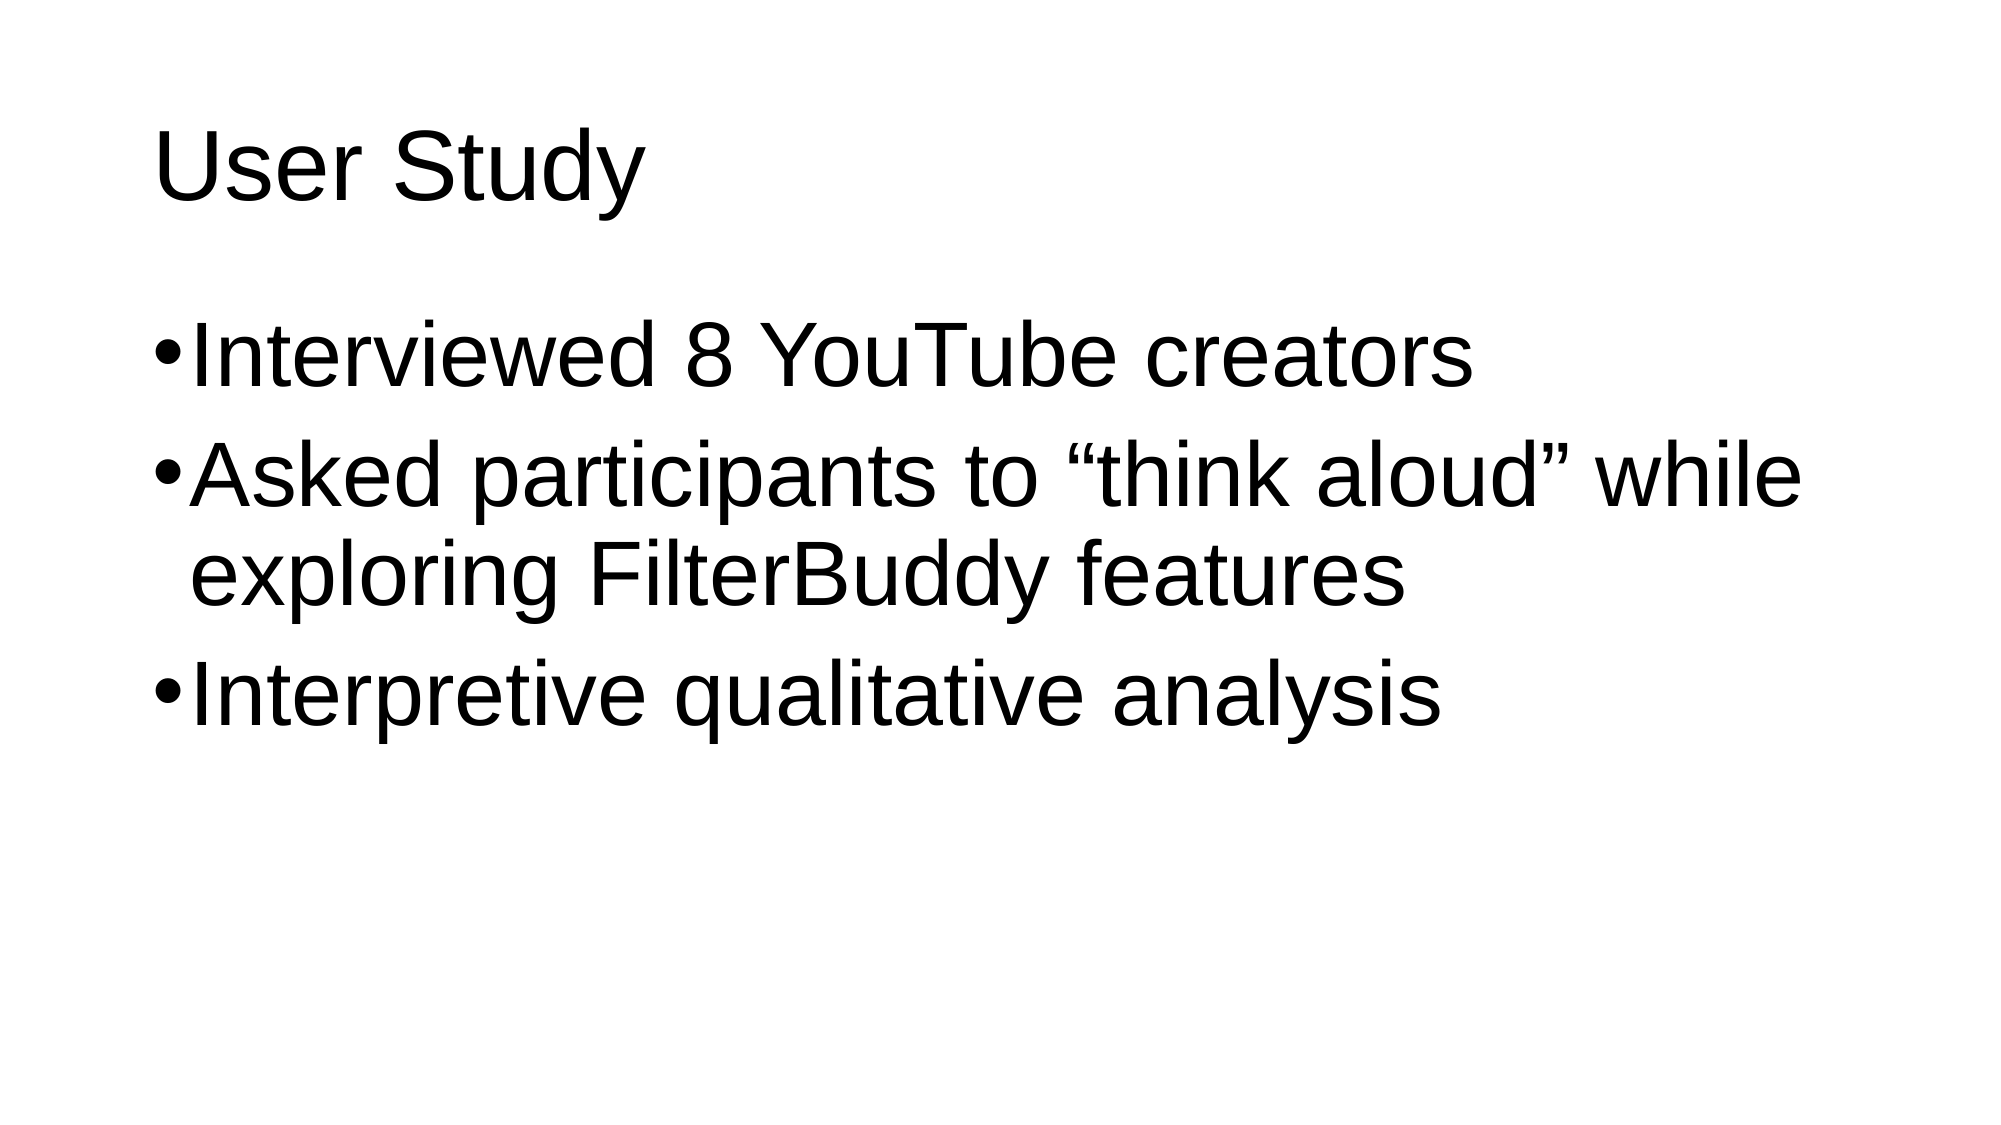

# User Study
Interviewed 8 YouTube creators
Asked participants to “think aloud” while exploring FilterBuddy features
Interpretive qualitative analysis